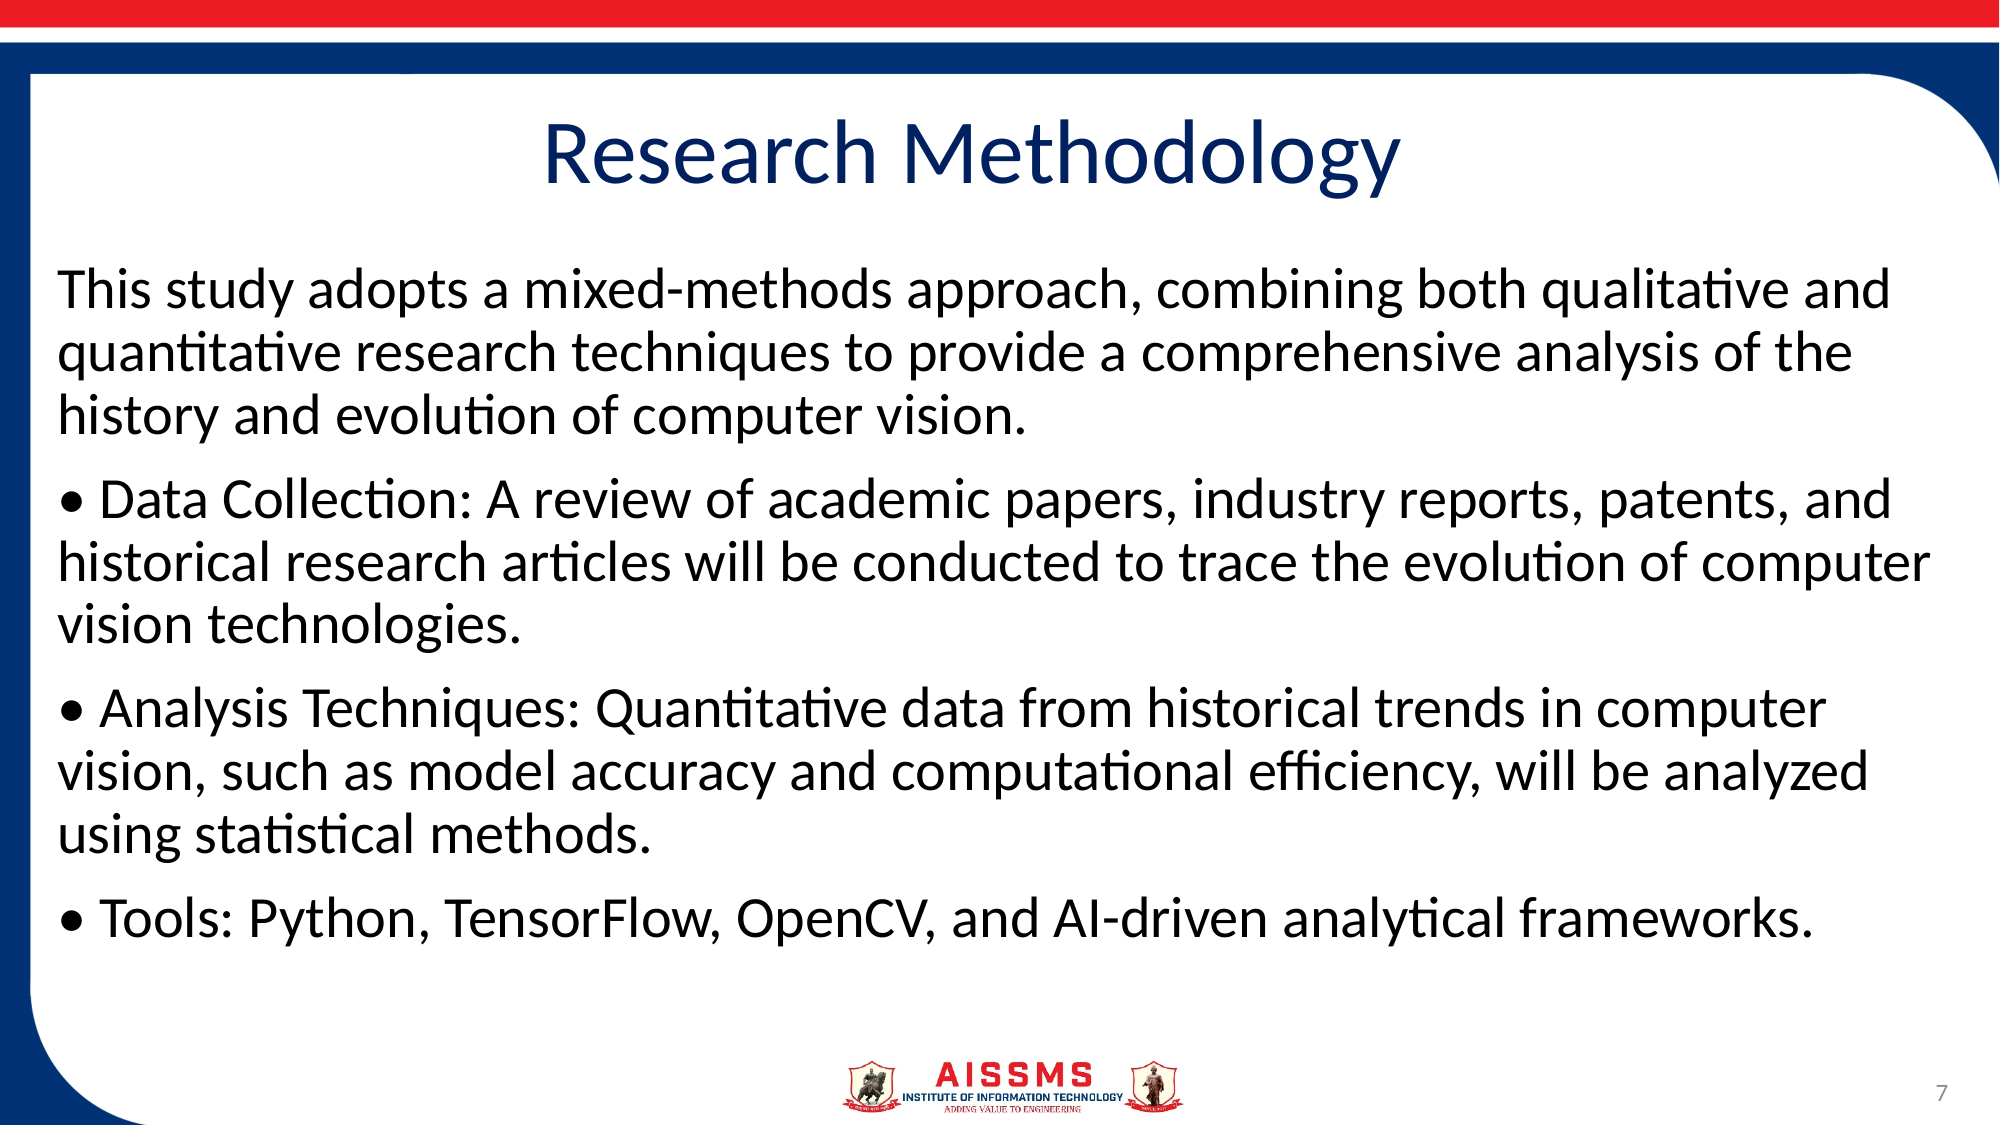

# Research Methodology
This study adopts a mixed-methods approach, combining both qualitative and quantitative research techniques to provide a comprehensive analysis of the history and evolution of computer vision.
• Data Collection: A review of academic papers, industry reports, patents, and historical research articles will be conducted to trace the evolution of computer vision technologies.
• Analysis Techniques: Quantitative data from historical trends in computer vision, such as model accuracy and computational efficiency, will be analyzed using statistical methods.
• Tools: Python, TensorFlow, OpenCV, and AI-driven analytical frameworks.
7